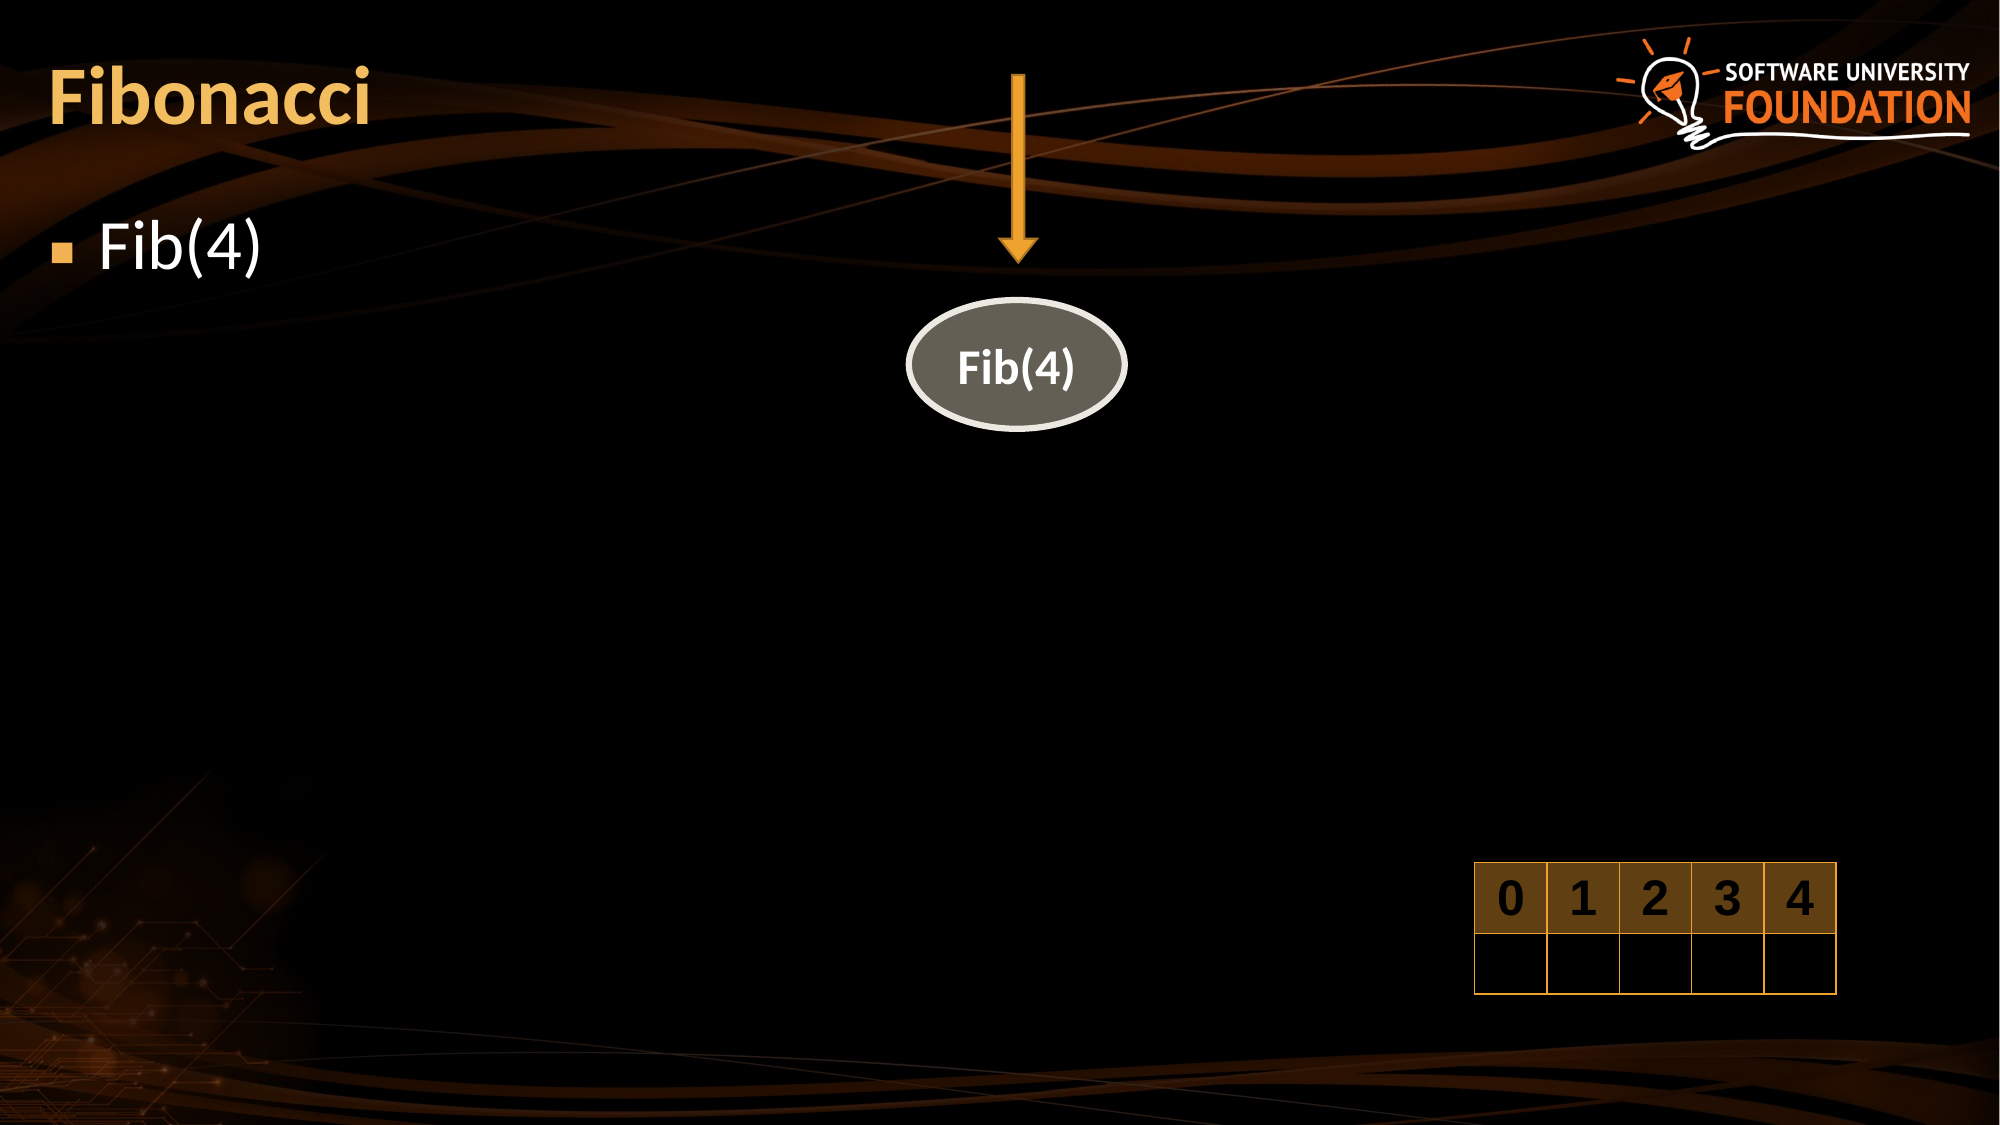

# Fibonacci

Fib(4)
Fib(4)
| 0 | 1 | 2 | 3 | 4 |
| --- | --- | --- | --- | --- |
|  |  |  |  |  |